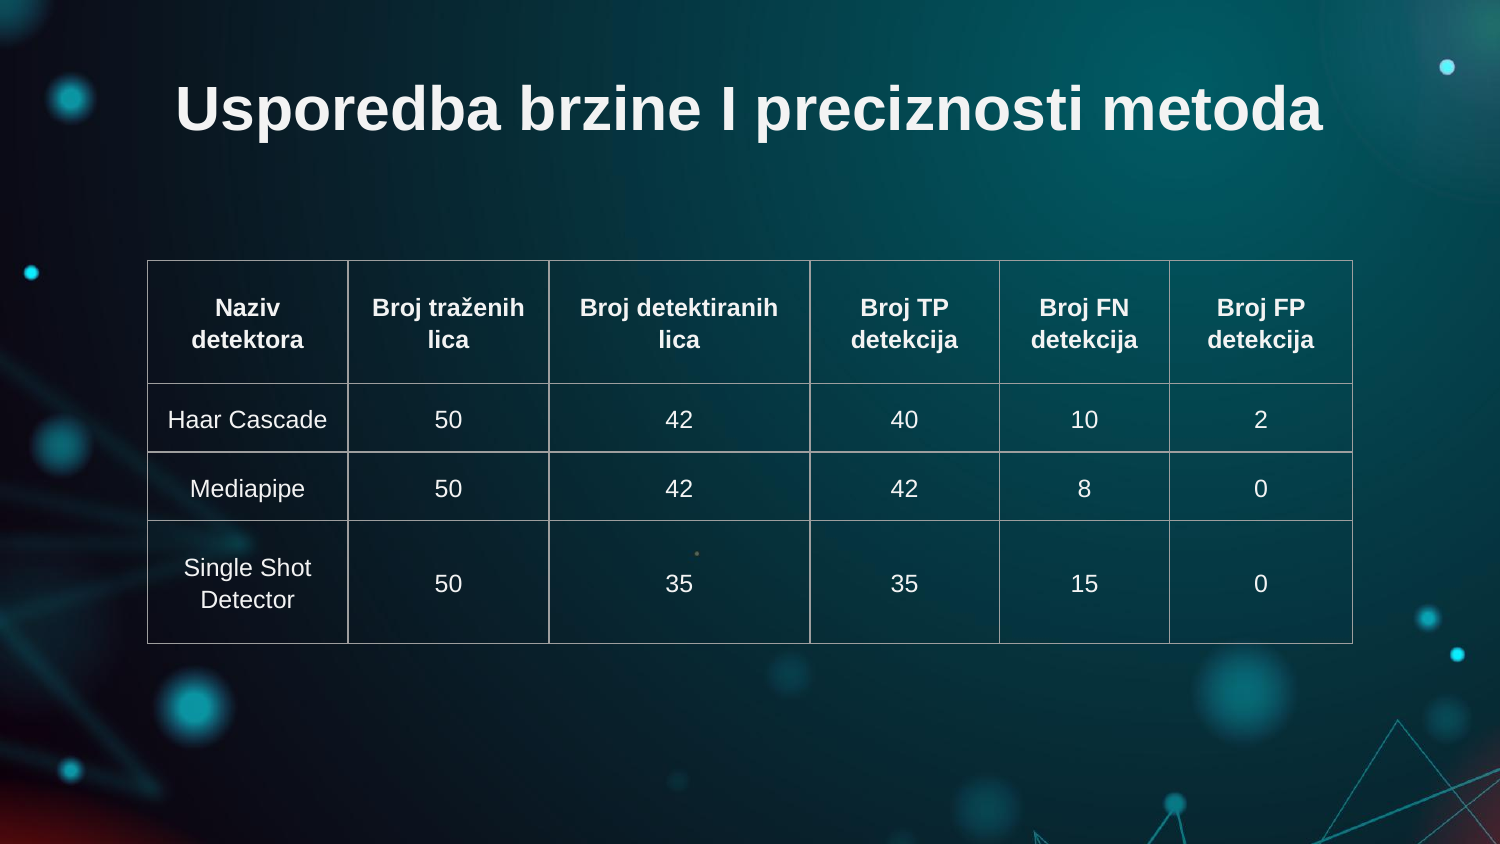

# Usporedba brzine I preciznosti metoda
| Naziv detektora | Broj traženih lica | Broj detektiranih lica | Broj TP detekcija | Broj FN detekcija | Broj FP detekcija |
| --- | --- | --- | --- | --- | --- |
| Haar Cascade | 50 | 42 | 40 | 10 | 2 |
| Mediapipe | 50 | 42 | 42 | 8 | 0 |
| Single Shot Detector | 50 | 35 | 35 | 15 | 0 |